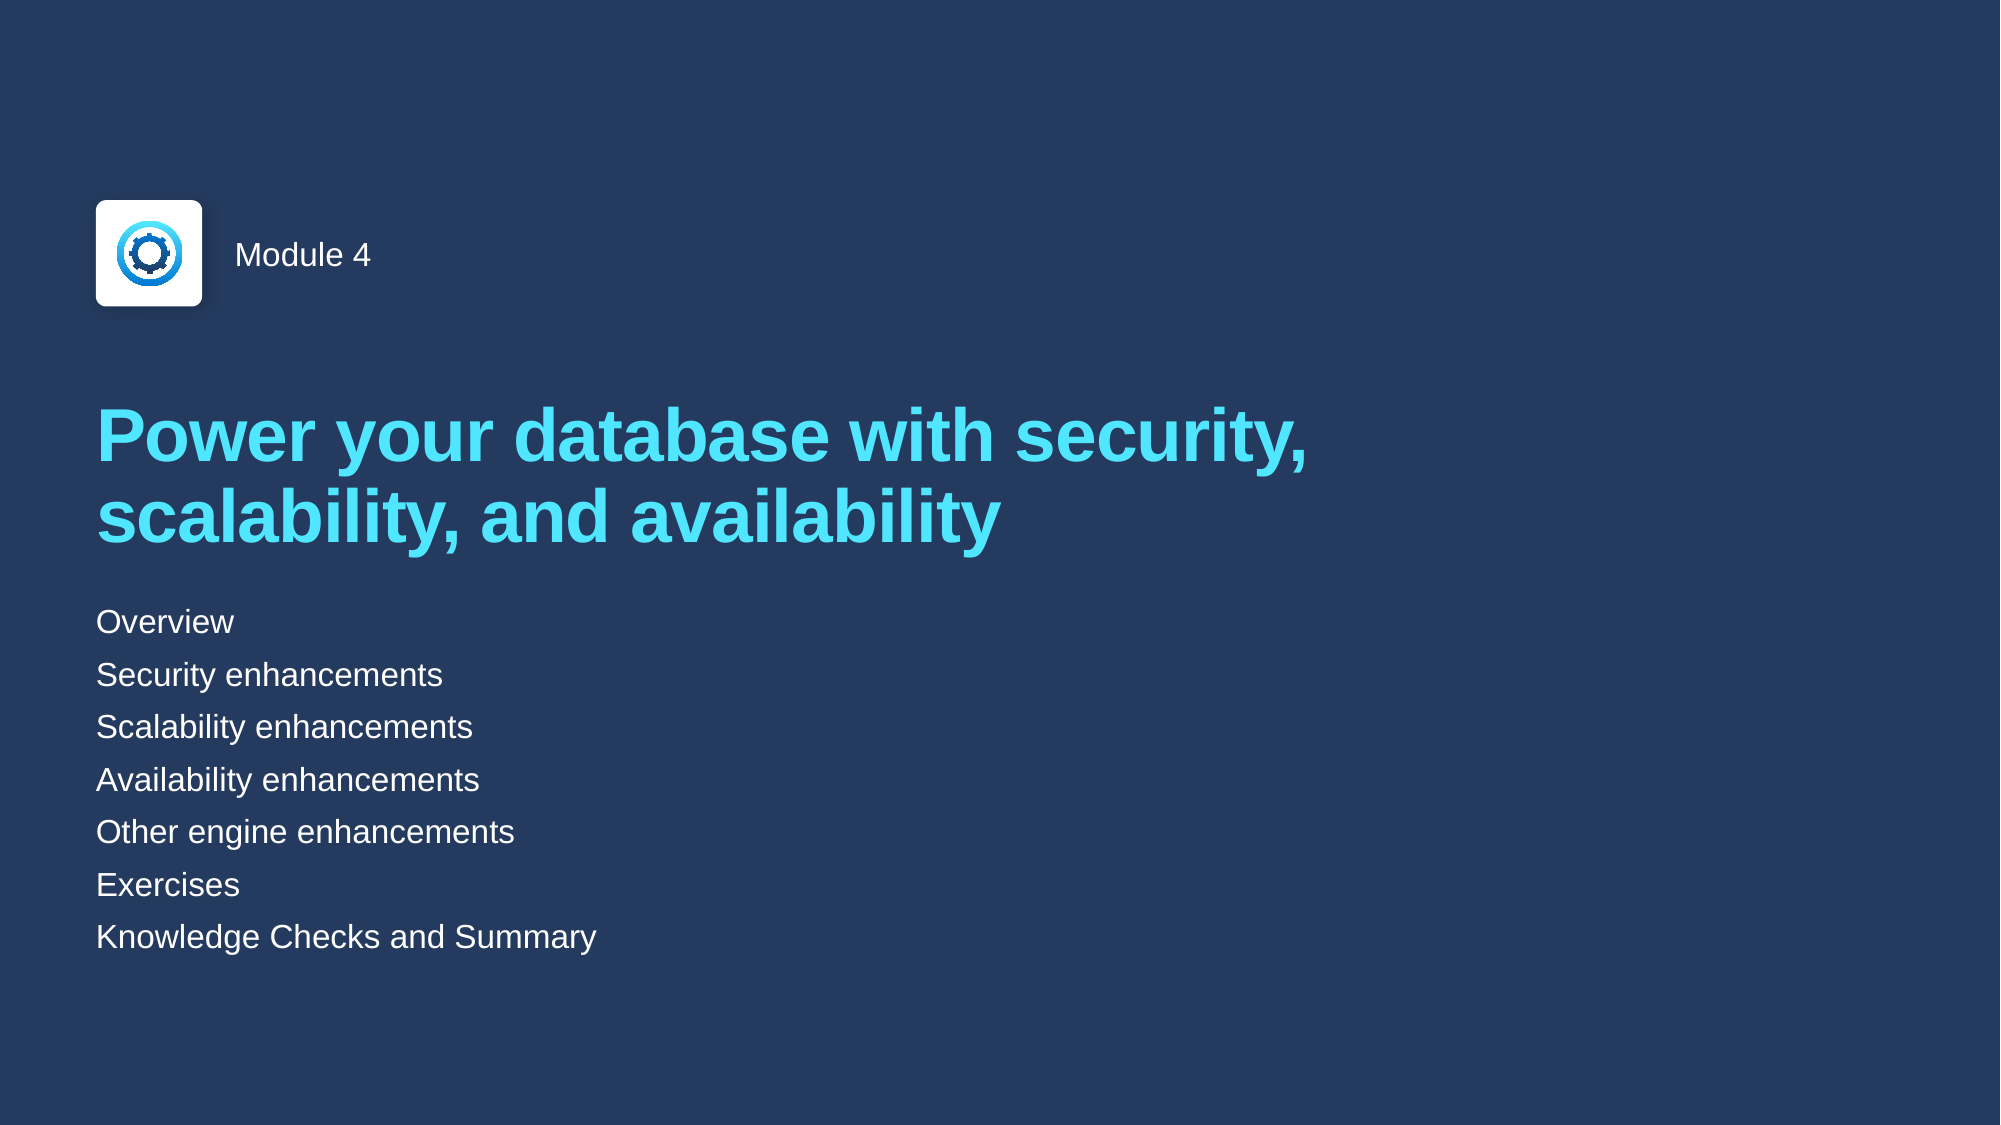

Module 4
# Power your database with security, scalability, and availability
Overview
Security enhancements
Scalability enhancements
Availability enhancements
Other engine enhancements
Exercises
Knowledge Checks and Summary